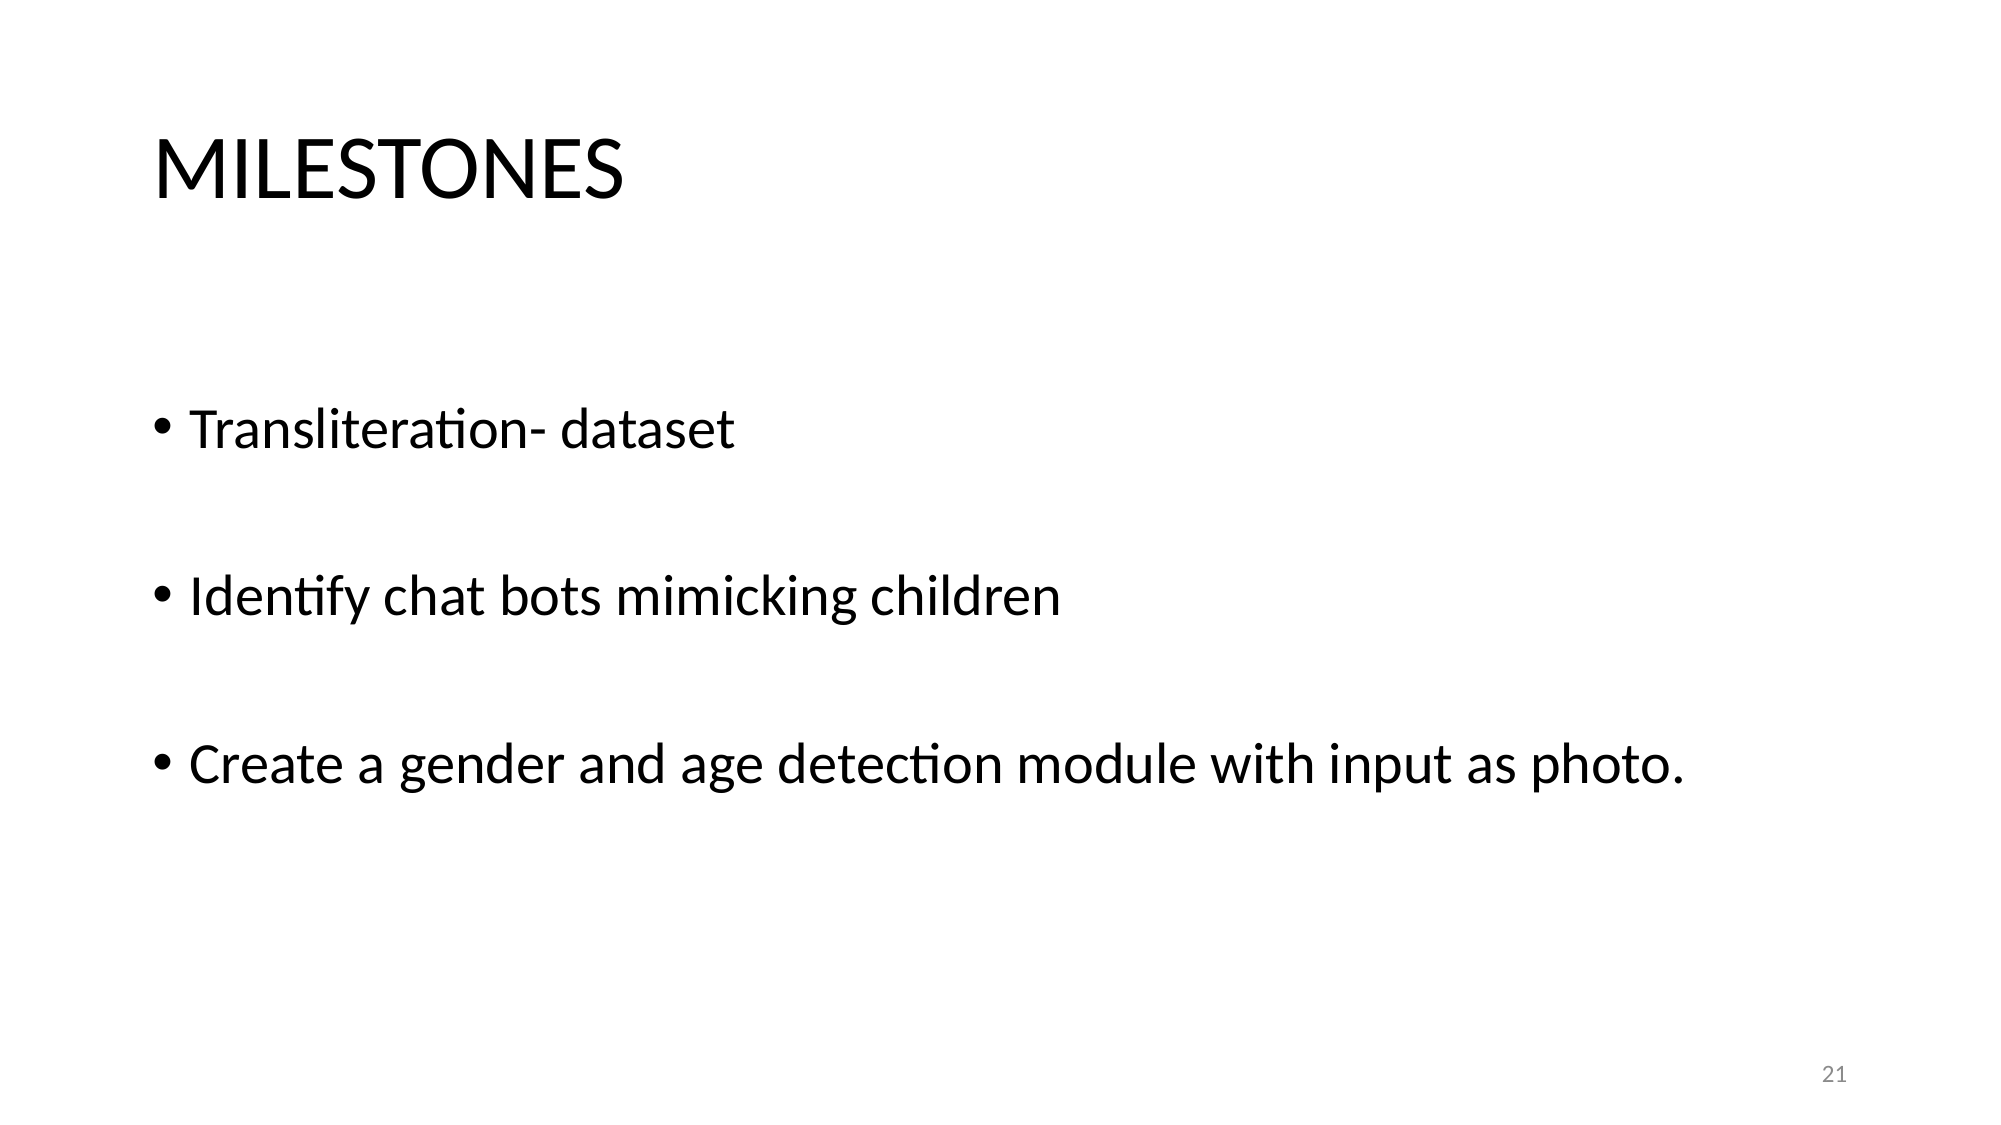

# MILESTONES

Transliteration- dataset

Identify chat bots mimicking children

Create a gender and age detection module with input as photo.

21